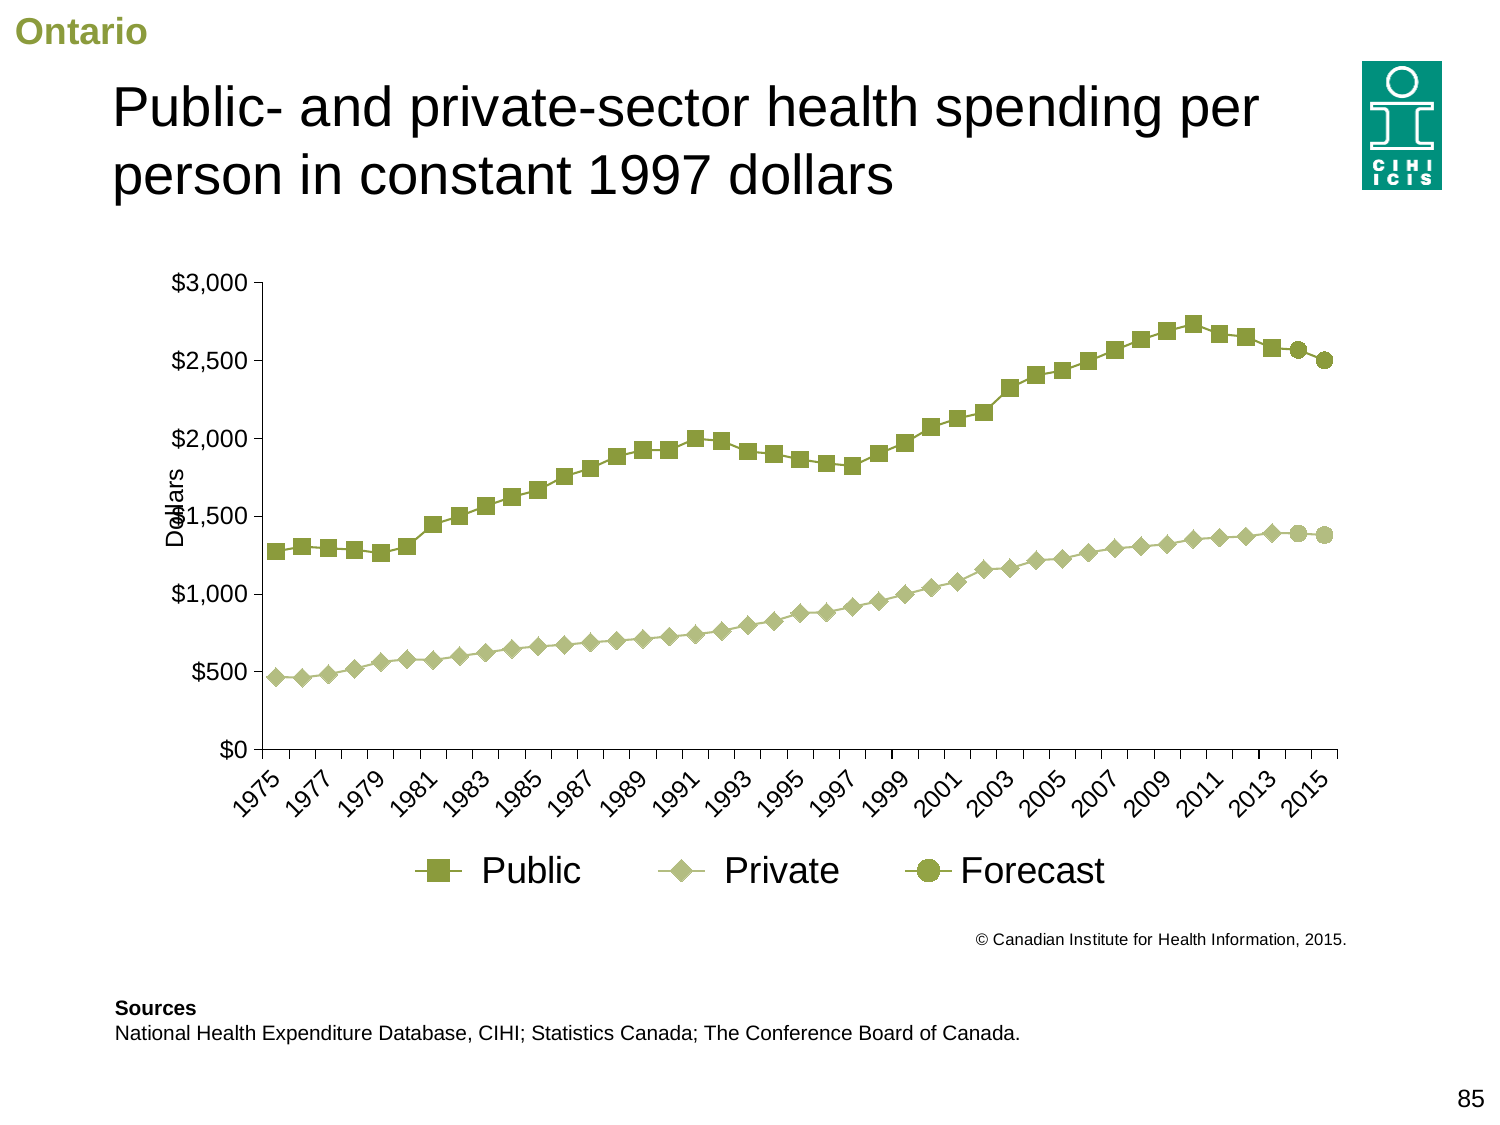

Ontario
# Public- and private-sector health spending per person in constant 1997 dollars

### Chart

| Category |  Public   |  Private  | Forecast |
|---|---|---|---|
| 1975 | 1274.887960475343 | 467.75589984249666 | None |
| 1976 | 1305.5458037393591 | 463.21880339805045 | None |
| 1977 | 1294.7962249546852 | 485.1287890334945 | None |
| 1978 | 1285.7504457935995 | 520.4005432409845 | None |
| 1979 | 1263.1992856205816 | 564.2060615187626 | None |
| 1980 | 1305.6195238042671 | 580.9790504128257 | None |
| 1981 | 1447.900066999984 | 576.4677093375777 | None |
| 1982 | 1500.8957615639151 | 601.5330430598905 | None |
| 1983 | 1566.1672311556474 | 624.9972360830658 | None |
| 1984 | 1624.609789568046 | 649.1177653593071 | None |
| 1985 | 1668.635951572575 | 664.1740703106871 | None |
| 1986 | 1756.30349877227 | 674.1866461644734 | None |
| 1987 | 1808.068553538101 | 690.7339703259304 | None |
| 1988 | 1884.5574489202022 | 701.2039370594716 | None |
| 1989 | 1926.1689457157747 | 713.6246273056763 | None |
| 1990 | 1925.3117184424148 | 727.1270160463858 | None |
| 1991 | 1999.1031921084277 | 742.0446049574945 | None |
| 1992 | 1984.4034673197477 | 762.8832375741654 | None |
| 1993 | 1915.8518604388844 | 800.6191718241316 | None |
| 1994 | 1901.6925835647924 | 826.5294942150903 | None |
| 1995 | 1865.3972075902489 | 878.6868982265762 | None |
| 1996 | 1839.8654237958044 | 883.474247793506 | None |
| 1997 | 1824.0651010829508 | 918.5704660995078 | None |
| 1998 | 1902.4957686783255 | 954.0492334628655 | None |
| 1999 | 1973.2827831052498 | 999.3485604673855 | None |
| 2000 | 2071.851927218148 | 1042.7652955386782 | None |
| 2001 | 2128.716391221211 | 1079.6475361564724 | None |
| 2002 | 2167.880738811222 | 1160.291563665924 | None |
| 2003 | 2324.875858775351 | 1165.7095863708873 | None |
| 2004 | 2405.933686120692 | 1217.8759367353348 | None |
| 2005 | 2436.5072602141863 | 1227.6462340734965 | None |
| 2006 | 2497.109411356519 | 1267.6646611300919 | None |
| 2007 | 2567.847843695499 | 1294.4482895047338 | None |
| 2008 | 2635.0416084347994 | 1306.92175289737 | None |
| 2009 | 2690.6960801350497 | 1320.5340456187366 | None |
| 2010 | 2735.7784173856035 | 1353.392886552961 | None |
| 2011 | 2671.2406885395862 | 1363.266558527499 | None |
| 2012 | 2654.273967672608 | 1370.6082330035986 | None |
| 2013 | 2581.2263782605623 | 1393.6663920780156 | None |
| 2014 | 2569.409692809372 | 1390.0000542281343 | None |
| 2015 | 2502.9206328140745 | 1379.7691412802942 | None |
Sources
National Health Expenditure Database, CIHI; Statistics Canada; The Conference Board of Canada.
85